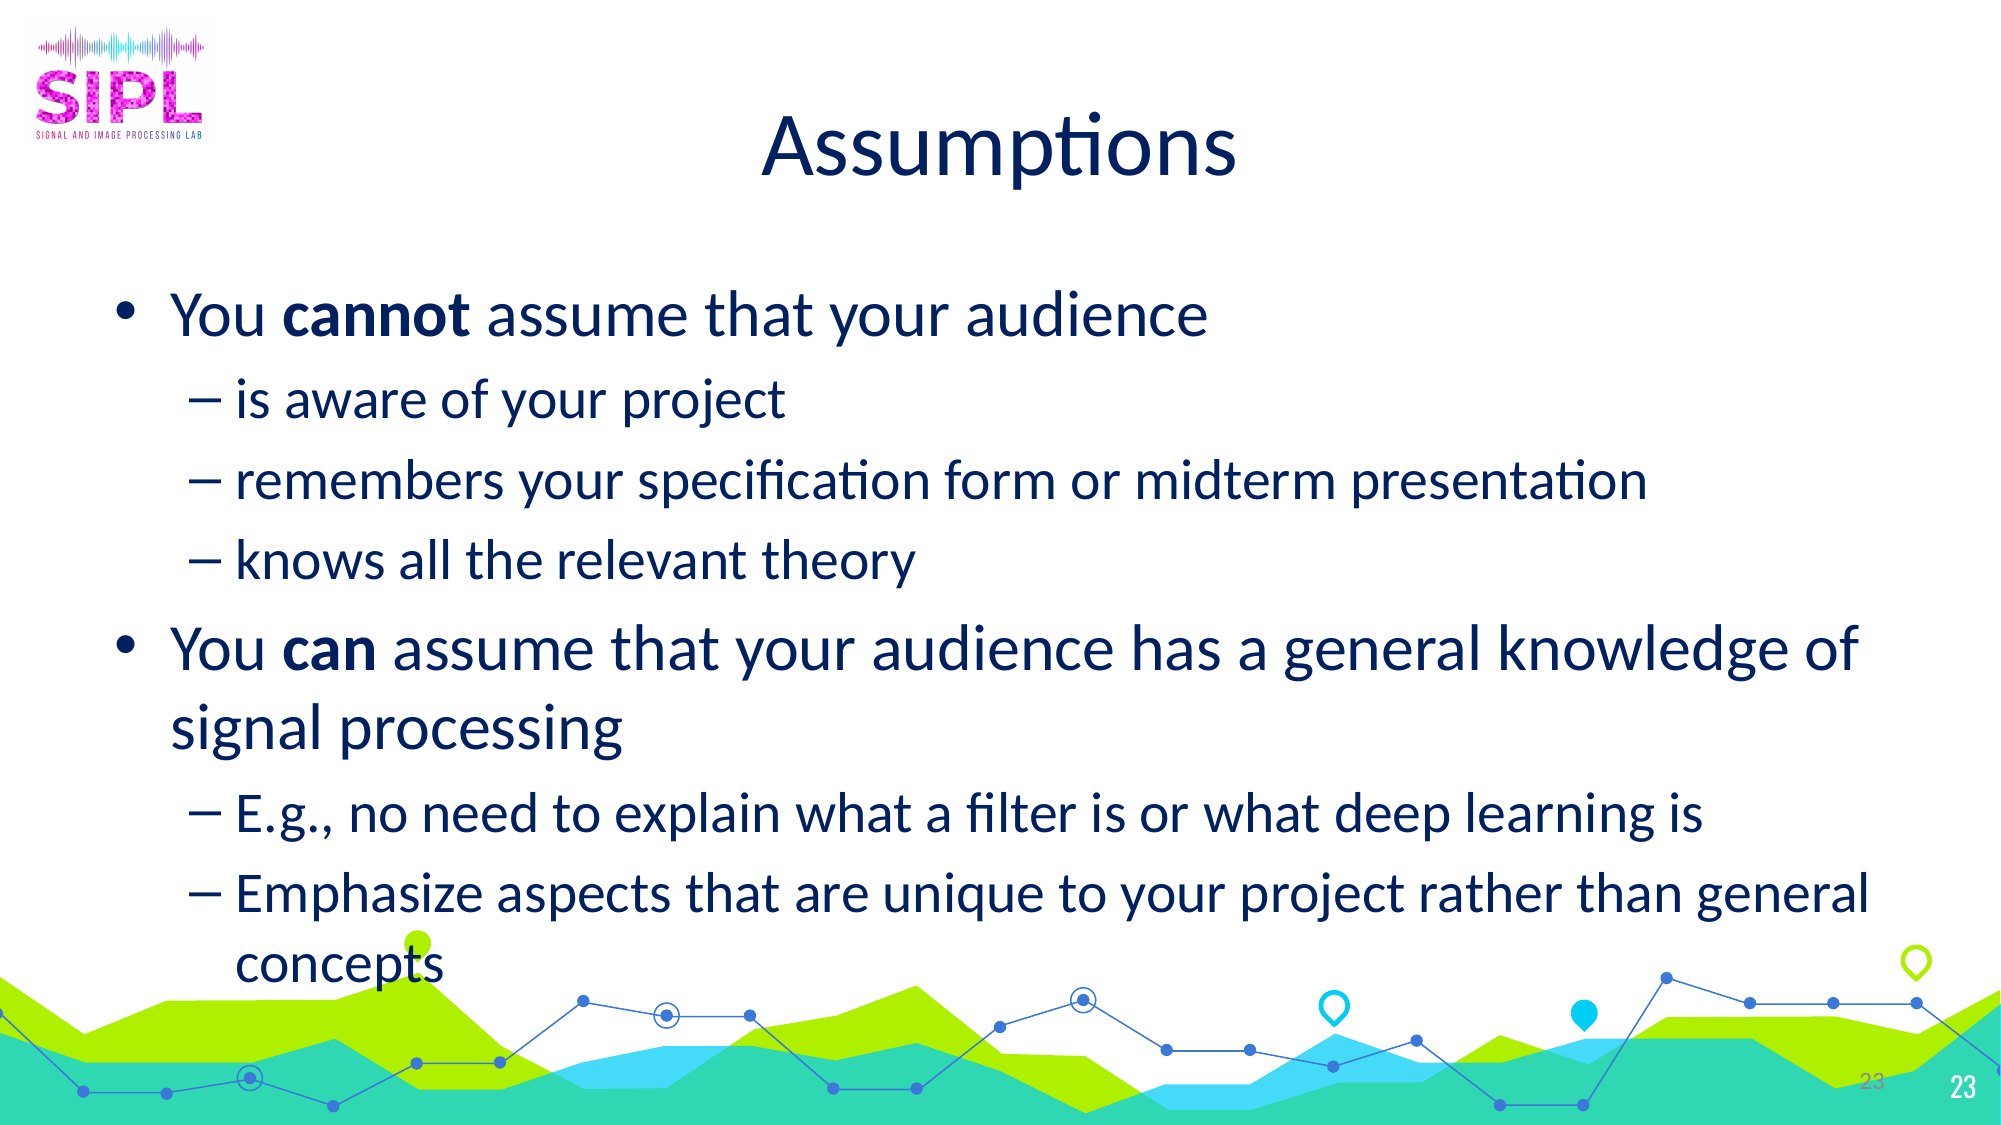

# Assumptions
You cannot assume that your audience
is aware of your project
remembers your specification form or midterm presentation
knows all the relevant theory
You can assume that your audience has a general knowledge of signal processing
E.g., no need to explain what a filter is or what deep learning is
Emphasize aspects that are unique to your project rather than general concepts
23